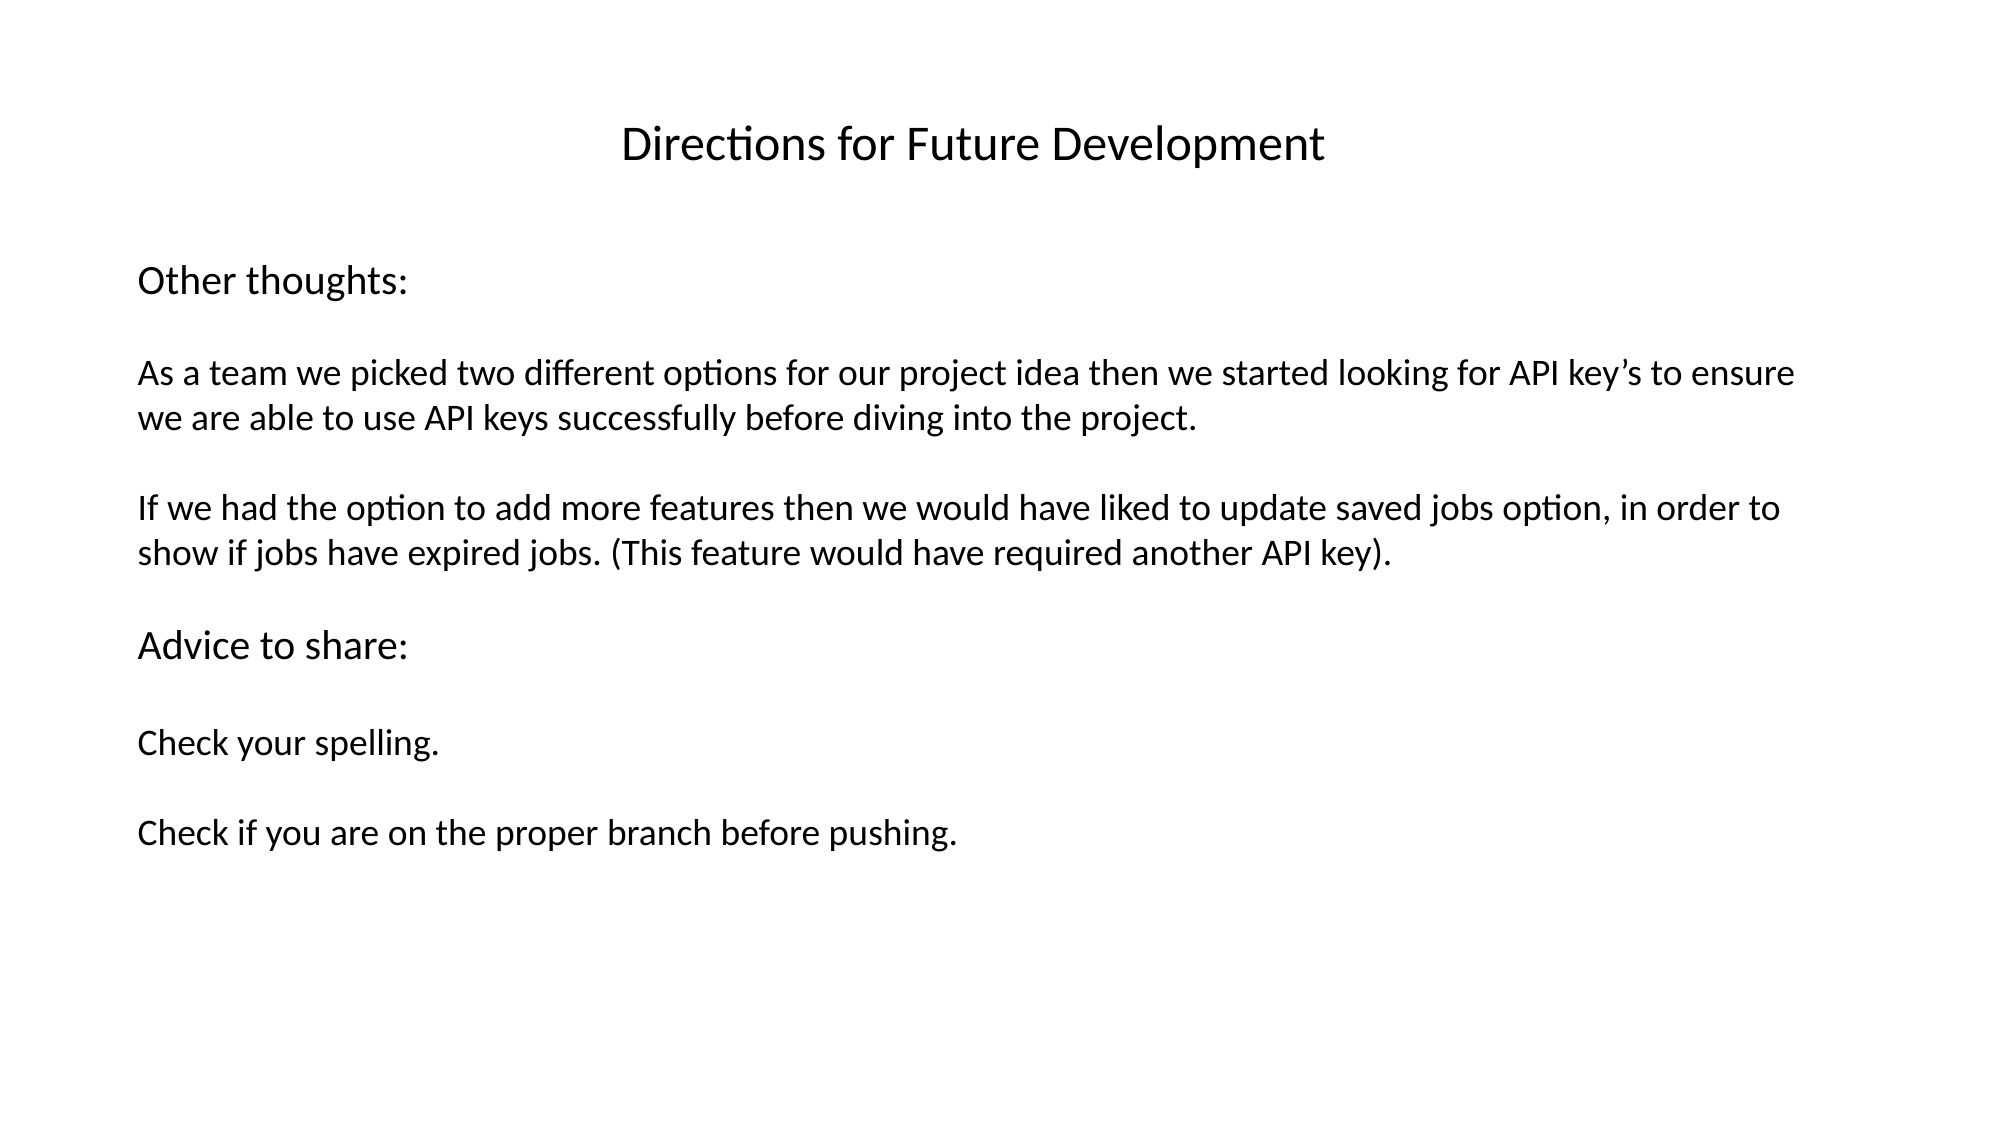

Directions for Future Development

Other thoughts:

As a team we picked two different options for our project idea then we started looking for API key’s to ensure we are able to use API keys successfully before diving into the project.

If we had the option to add more features then we would have liked to update saved jobs option, in order to  show if jobs have expired jobs. (This feature would have required another API key).

Advice to share:

Check your spelling.

Check if you are on the proper branch before pushing.